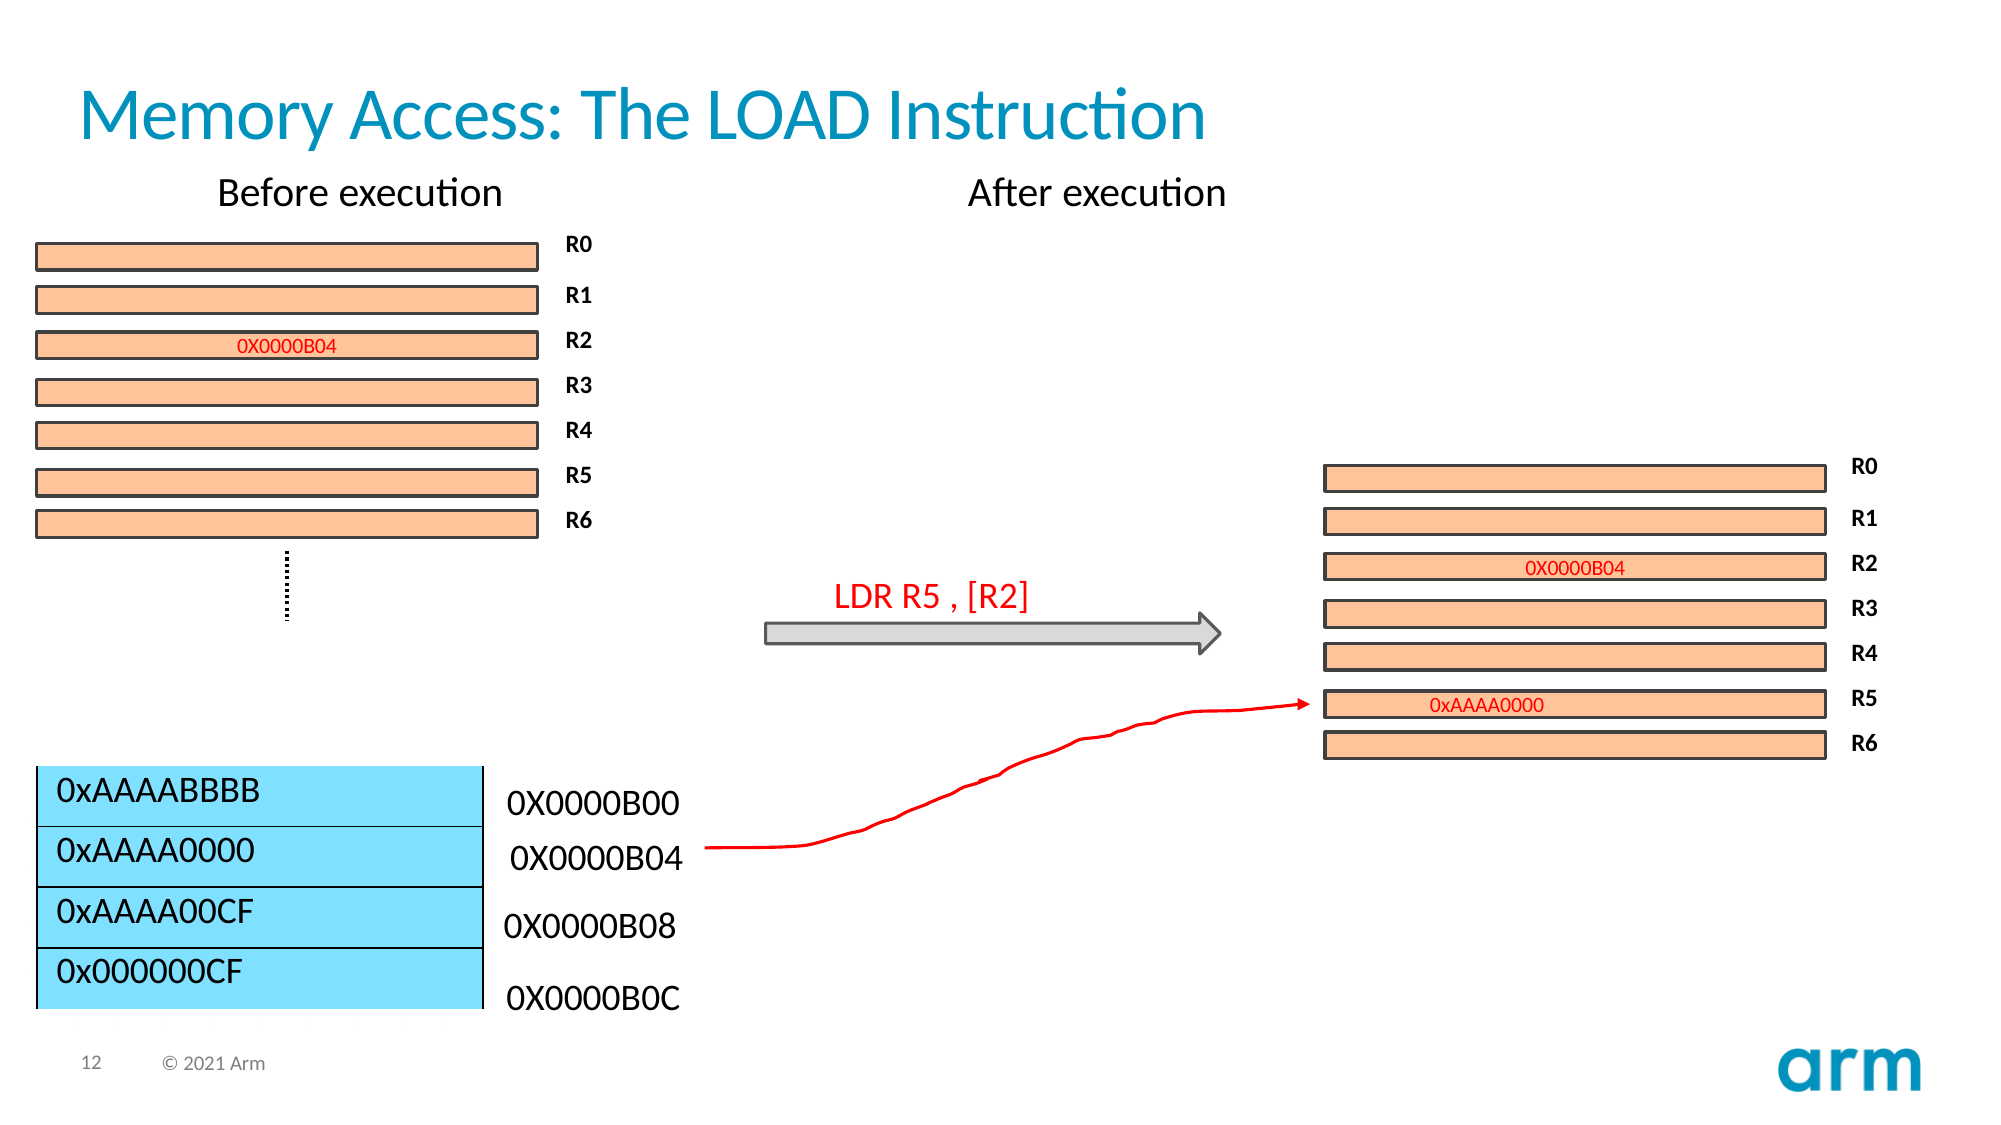

# Memory Access: The LOAD Instruction
Before execution                                                 After execution
| R0 |
| --- |
| R1 |
| R2 |
| R3 |
| R4 |
| R5 |
| R6 |

0X0000B04

| R0 |
| --- |
| R1 |
| R2 |
| R3 |
| R4 |
| R5 |
| R6 |

0X0000B04
LDR R5 , [R2]

                  0xAAAA0000

| 0xAAAABBBB |
| --- |
| 0xAAAA0000 |
| 0xAAAA00CF |
| 0x000000CF |
0X0000B00
0X0000B04
0X0000B08
0X0000B0C